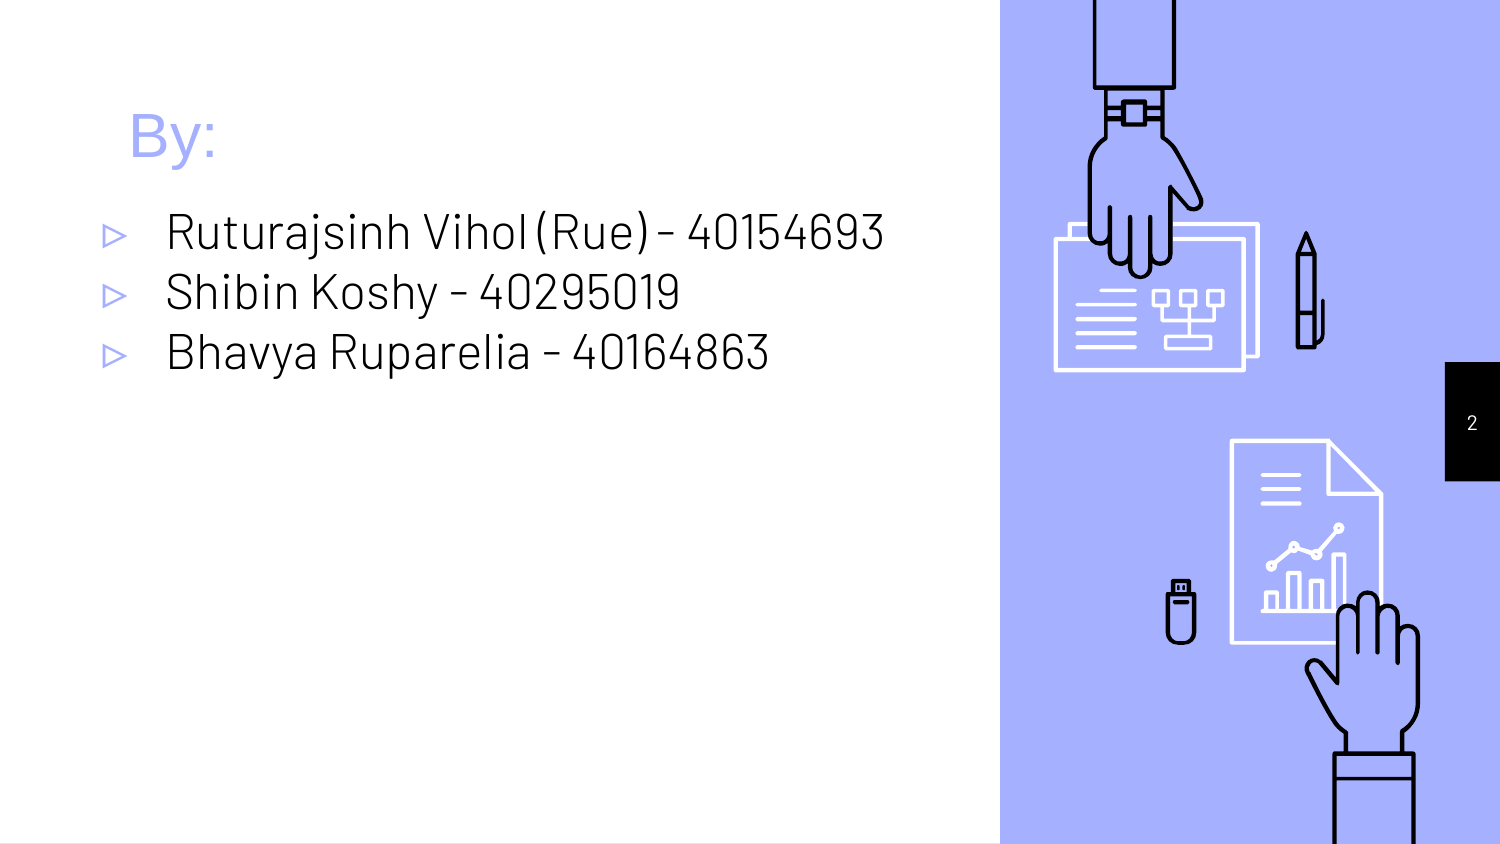

# By:
Ruturajsinh Vihol (Rue) - 40154693
Shibin Koshy - 40295019
Bhavya Ruparelia - 40164863
2